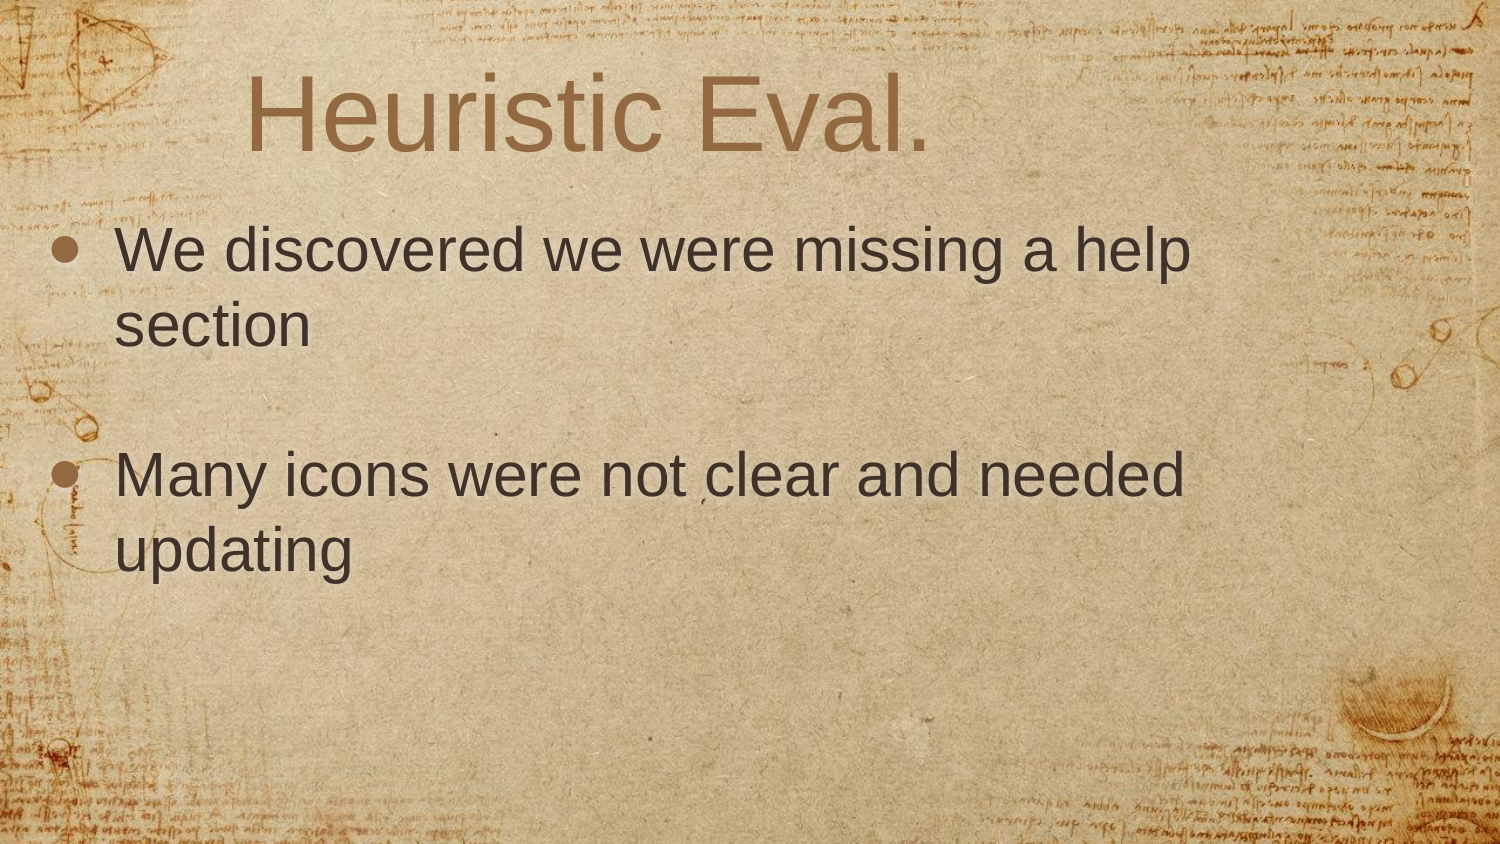

# Heuristic Eval.

We discovered we were missing a help section

Many icons were not clear and needed updating